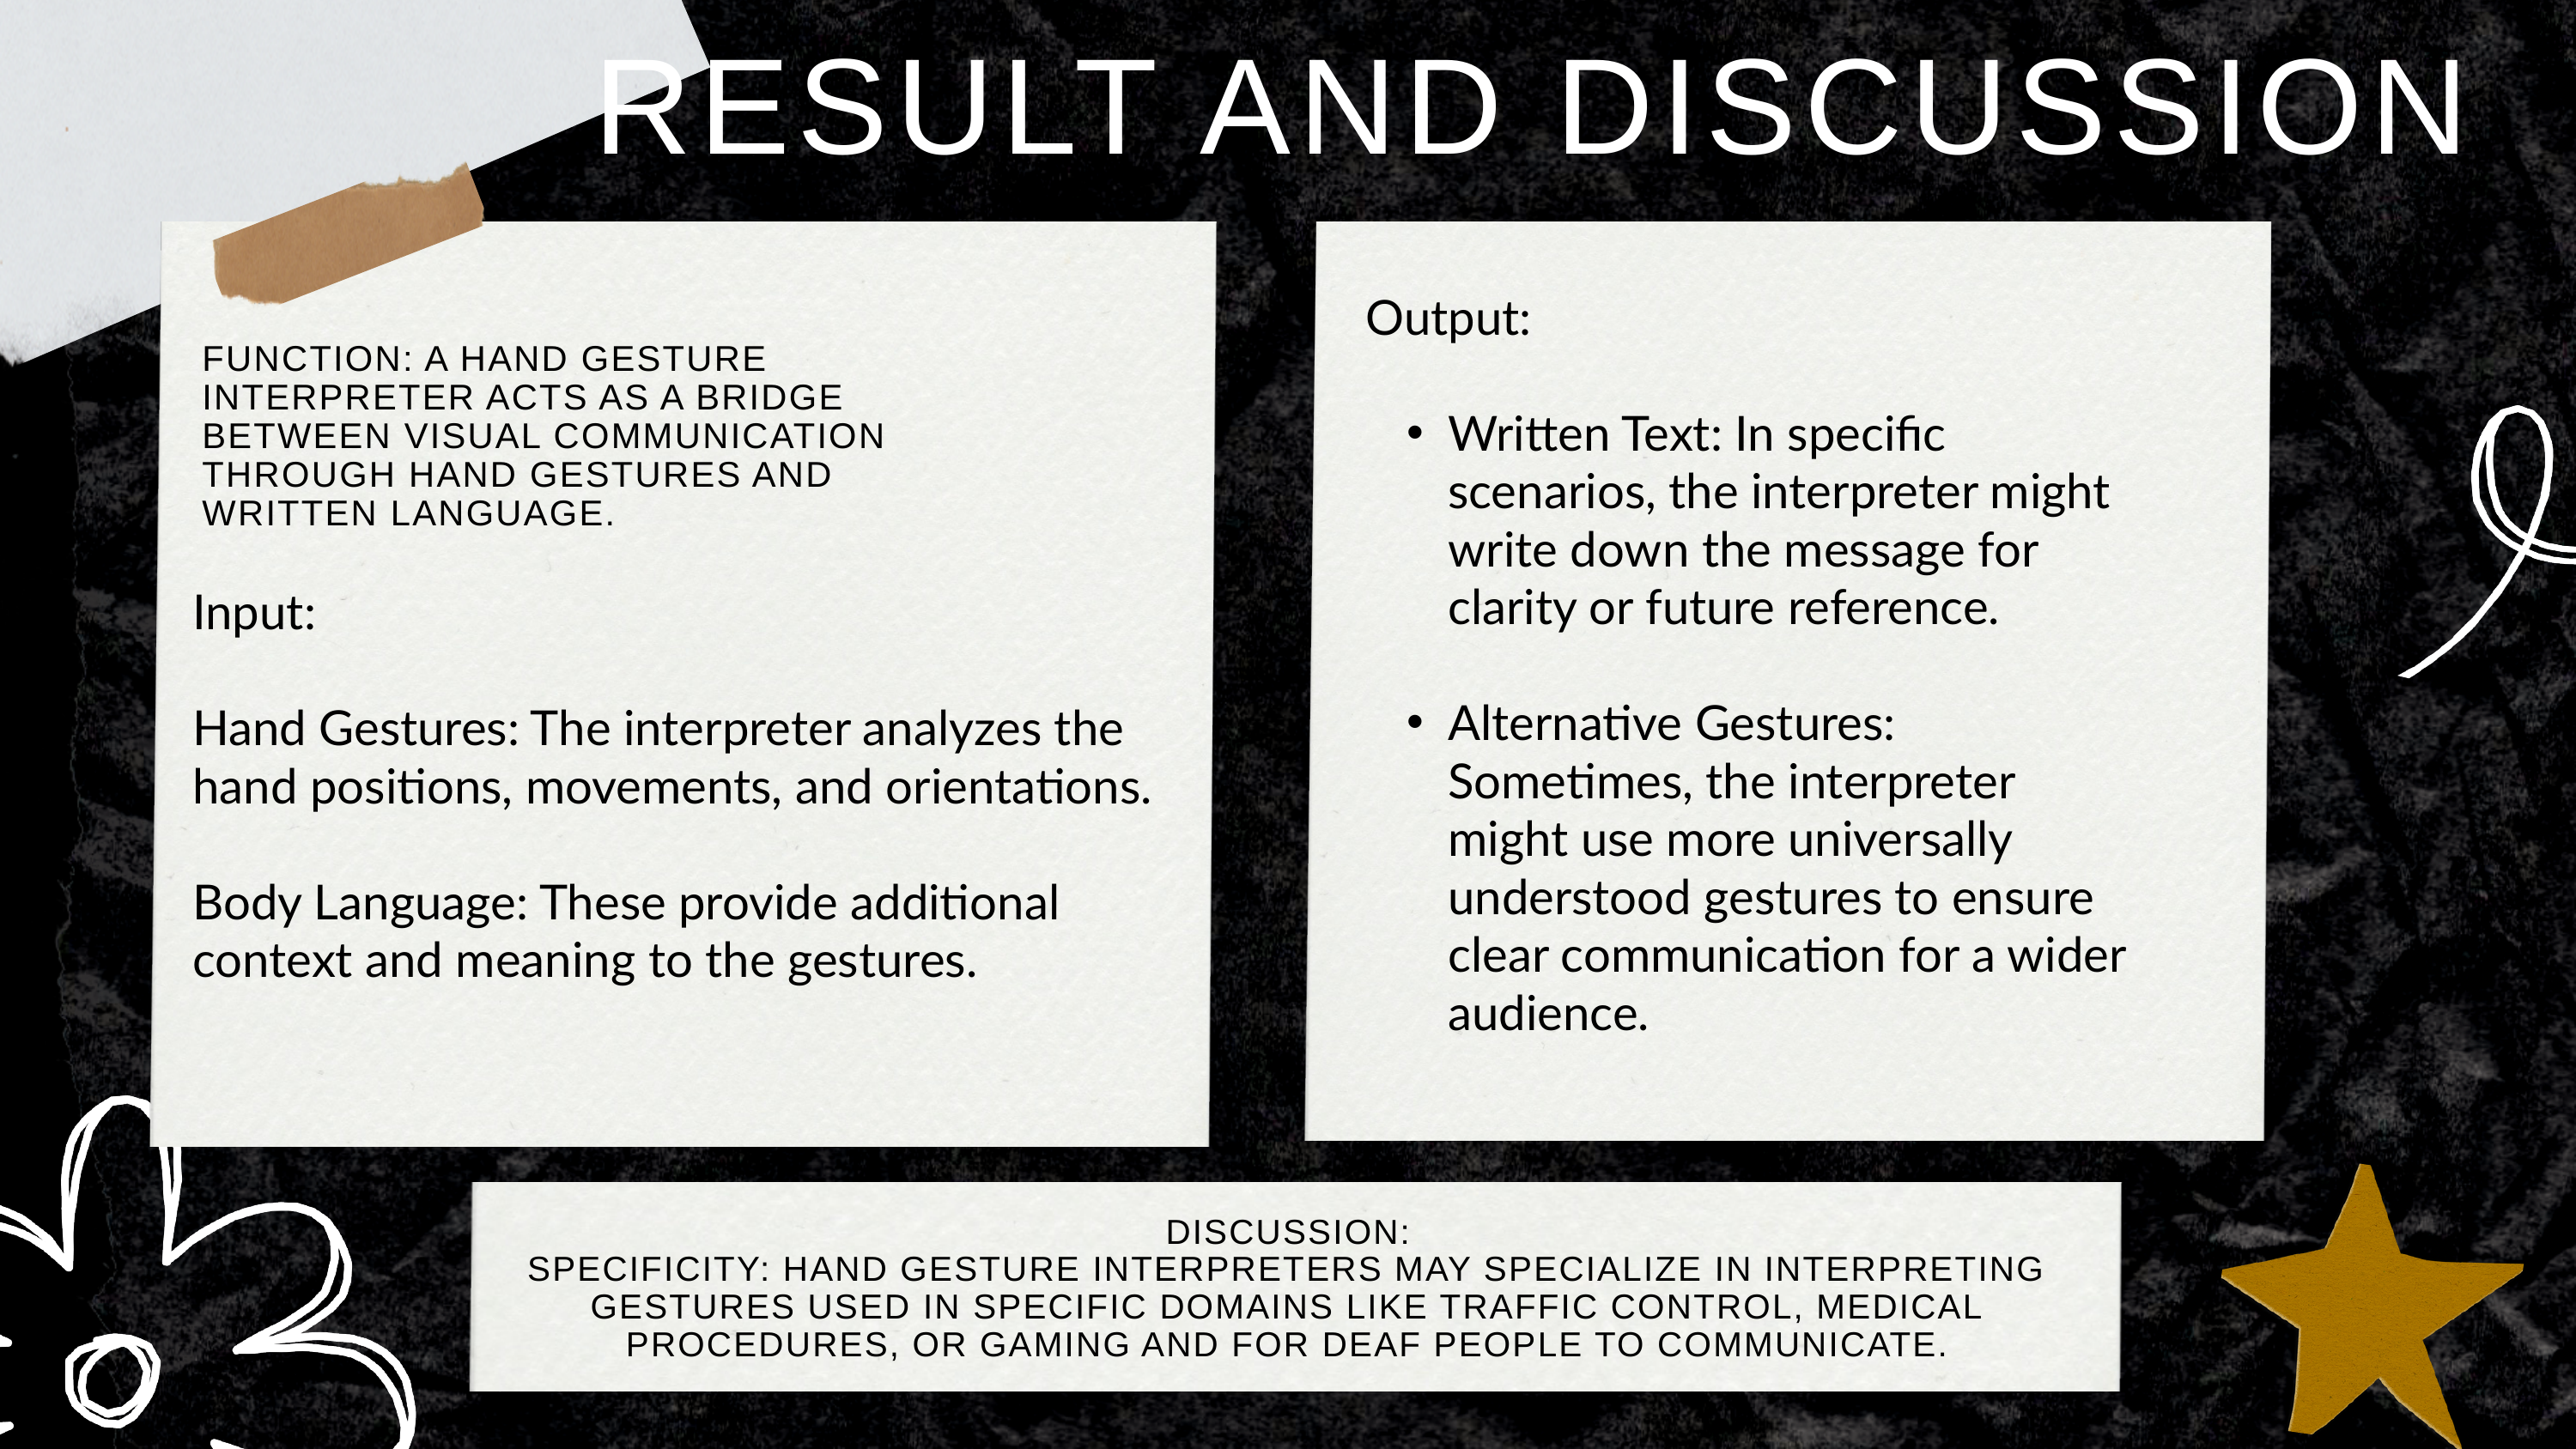

RESULT AND DISCUSSION

Output:

Written Text: In specific scenarios, the interpreter might write down the message for clarity or future reference.

Alternative Gestures: Sometimes, the interpreter might use more universally understood gestures to ensure clear communication for a wider audience.

FUNCTION: A HAND GESTURE INTERPRETER ACTS AS A BRIDGE BETWEEN VISUAL COMMUNICATION THROUGH HAND GESTURES AND  WRITTEN LANGUAGE.

Input:

Hand Gestures: The interpreter analyzes the hand positions, movements, and orientations.

Body Language: These provide additional context and meaning to the gestures.

DISCUSSION:
SPECIFICITY: HAND GESTURE INTERPRETERS MAY SPECIALIZE IN INTERPRETING GESTURES USED IN SPECIFIC DOMAINS LIKE TRAFFIC CONTROL, MEDICAL PROCEDURES, OR GAMING AND FOR DEAF PEOPLE TO COMMUNICATE.